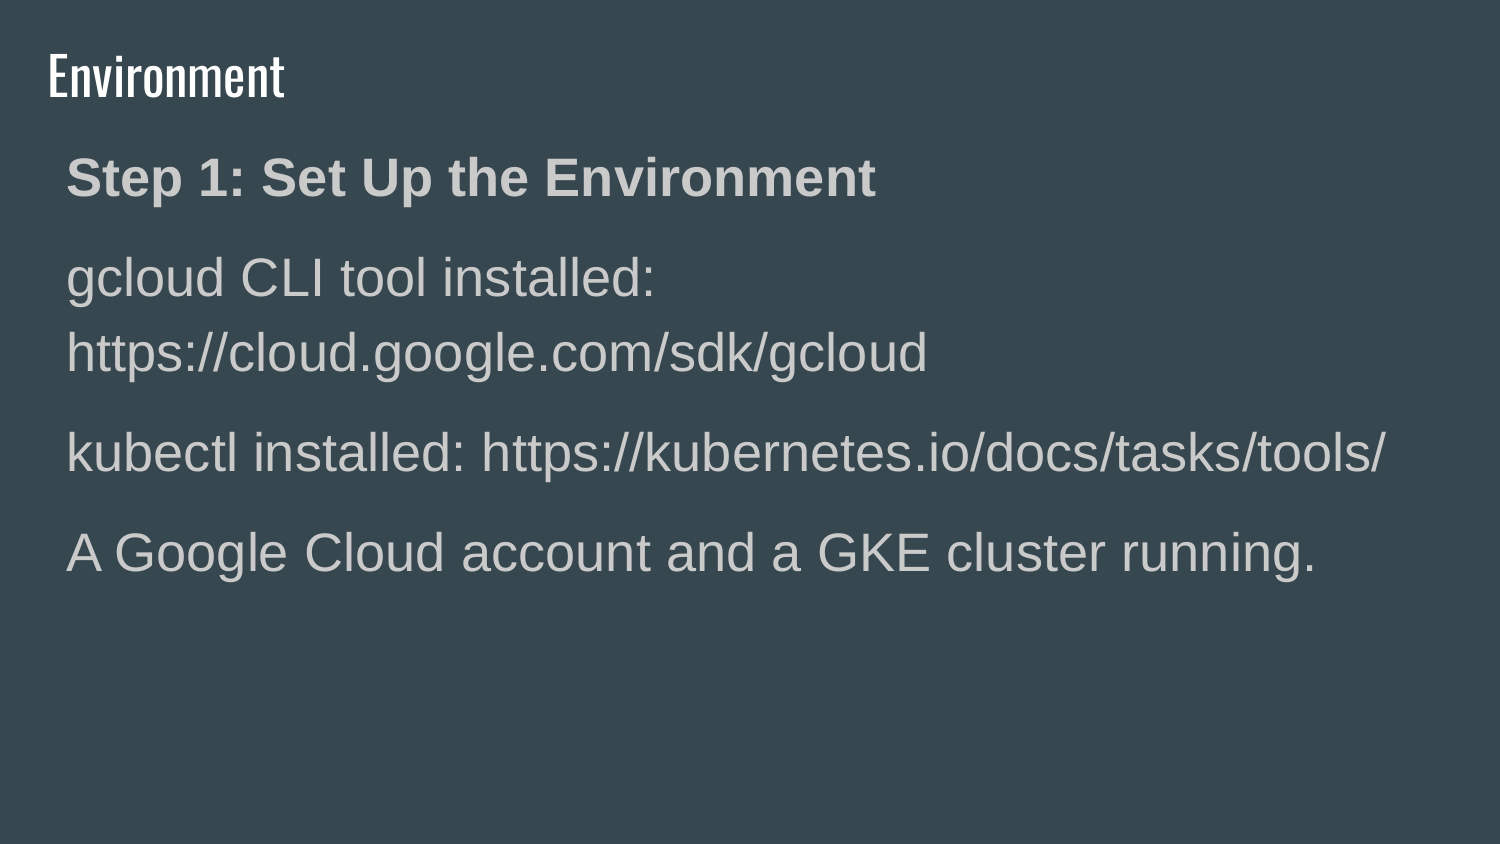

# Environment
Step 1: Set Up the Environment
gcloud CLI tool installed: https://cloud.google.com/sdk/gcloud
kubectl installed: https://kubernetes.io/docs/tasks/tools/
A Google Cloud account and a GKE cluster running.